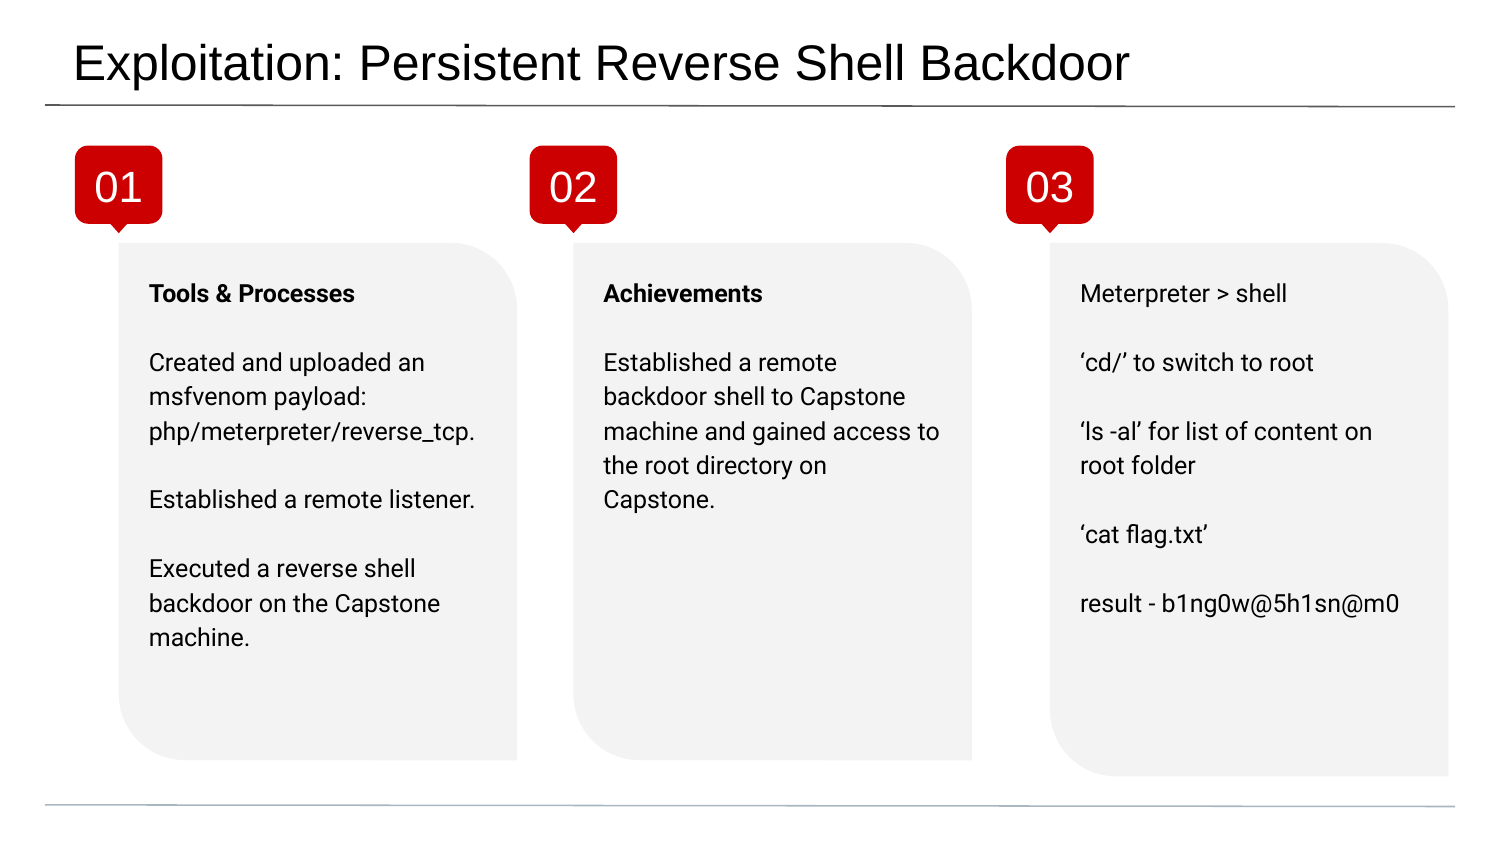

# Exploitation: Persistent Reverse Shell Backdoor
01

02

03

Tools & Processes

Created and uploaded an msfvenom payload: php/meterpreter/reverse_tcp.

Established a remote listener.

Executed a reverse shell backdoor on the Capstone machine.

Achievements

Established a remote backdoor shell to Capstone machine and gained access to the root directory on Capstone.

Meterpreter > shell

‘cd/’ to switch to root

‘ls -al’ for list of content on root folder

‘cat flag.txt’

result - b1ng0w@5h1sn@m0